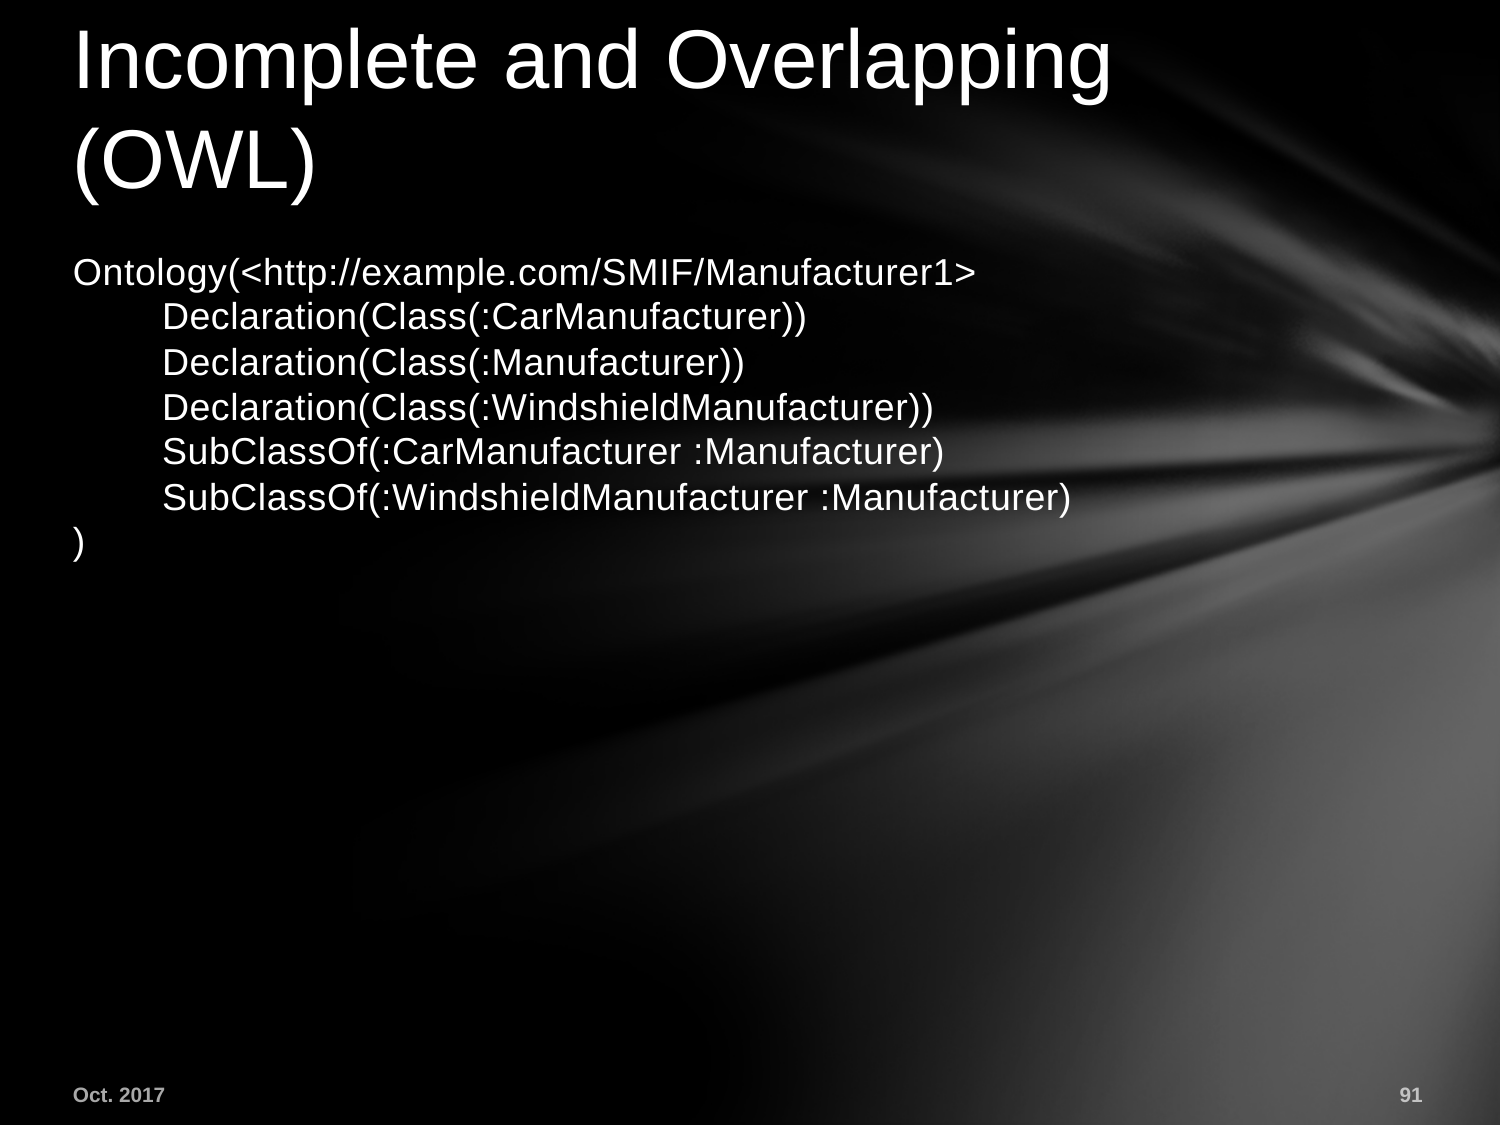

# Incomplete and Overlapping (OWL)
Ontology(<http://example.com/SMIF/Manufacturer1>
        Declaration(Class(:CarManufacturer))
        Declaration(Class(:Manufacturer))
        Declaration(Class(:WindshieldManufacturer))
        SubClassOf(:CarManufacturer :Manufacturer)
        SubClassOf(:WindshieldManufacturer :Manufacturer)
)
Oct. 2017

91